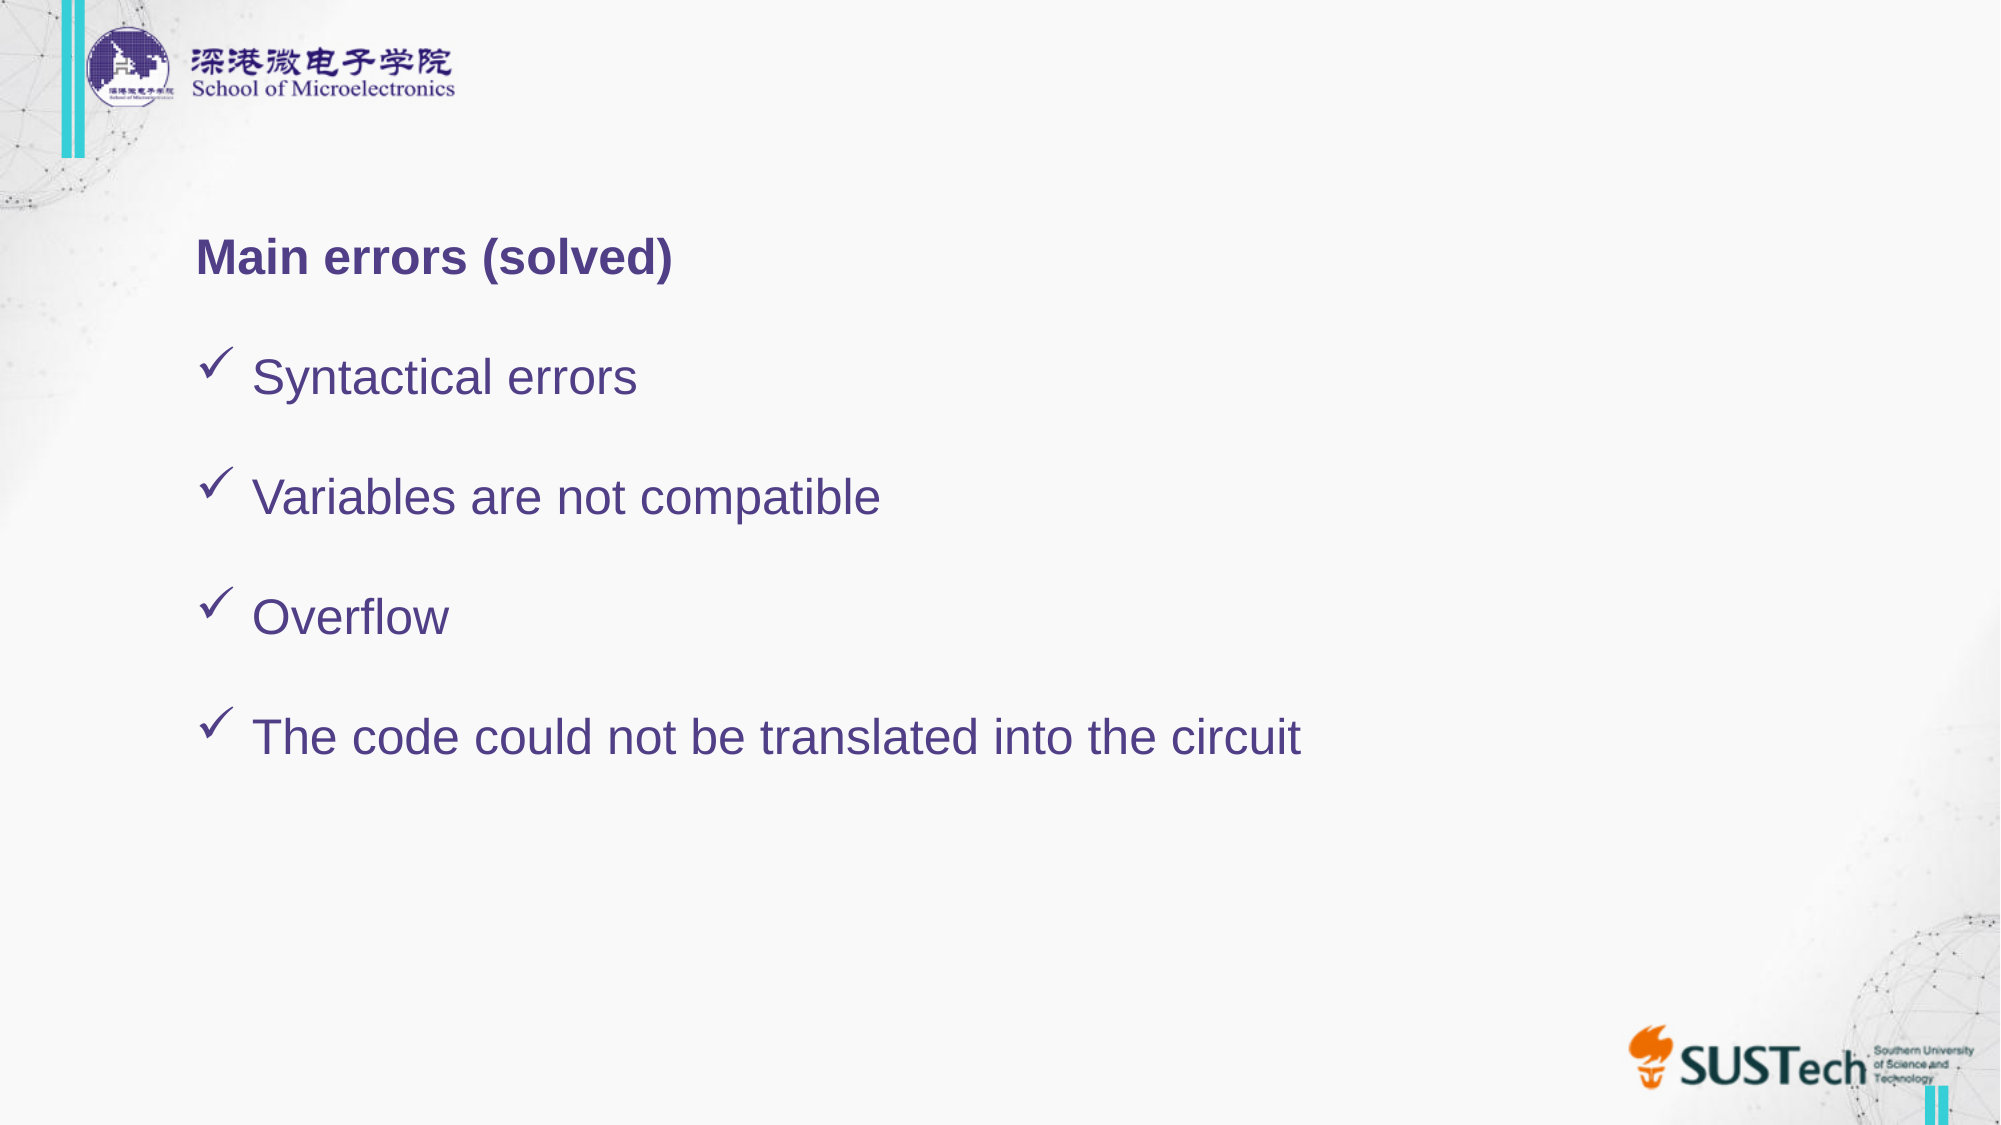

Main errors (solved)
Syntactical errors
Variables are not compatible
Overflow
The code could not be translated into the circuit